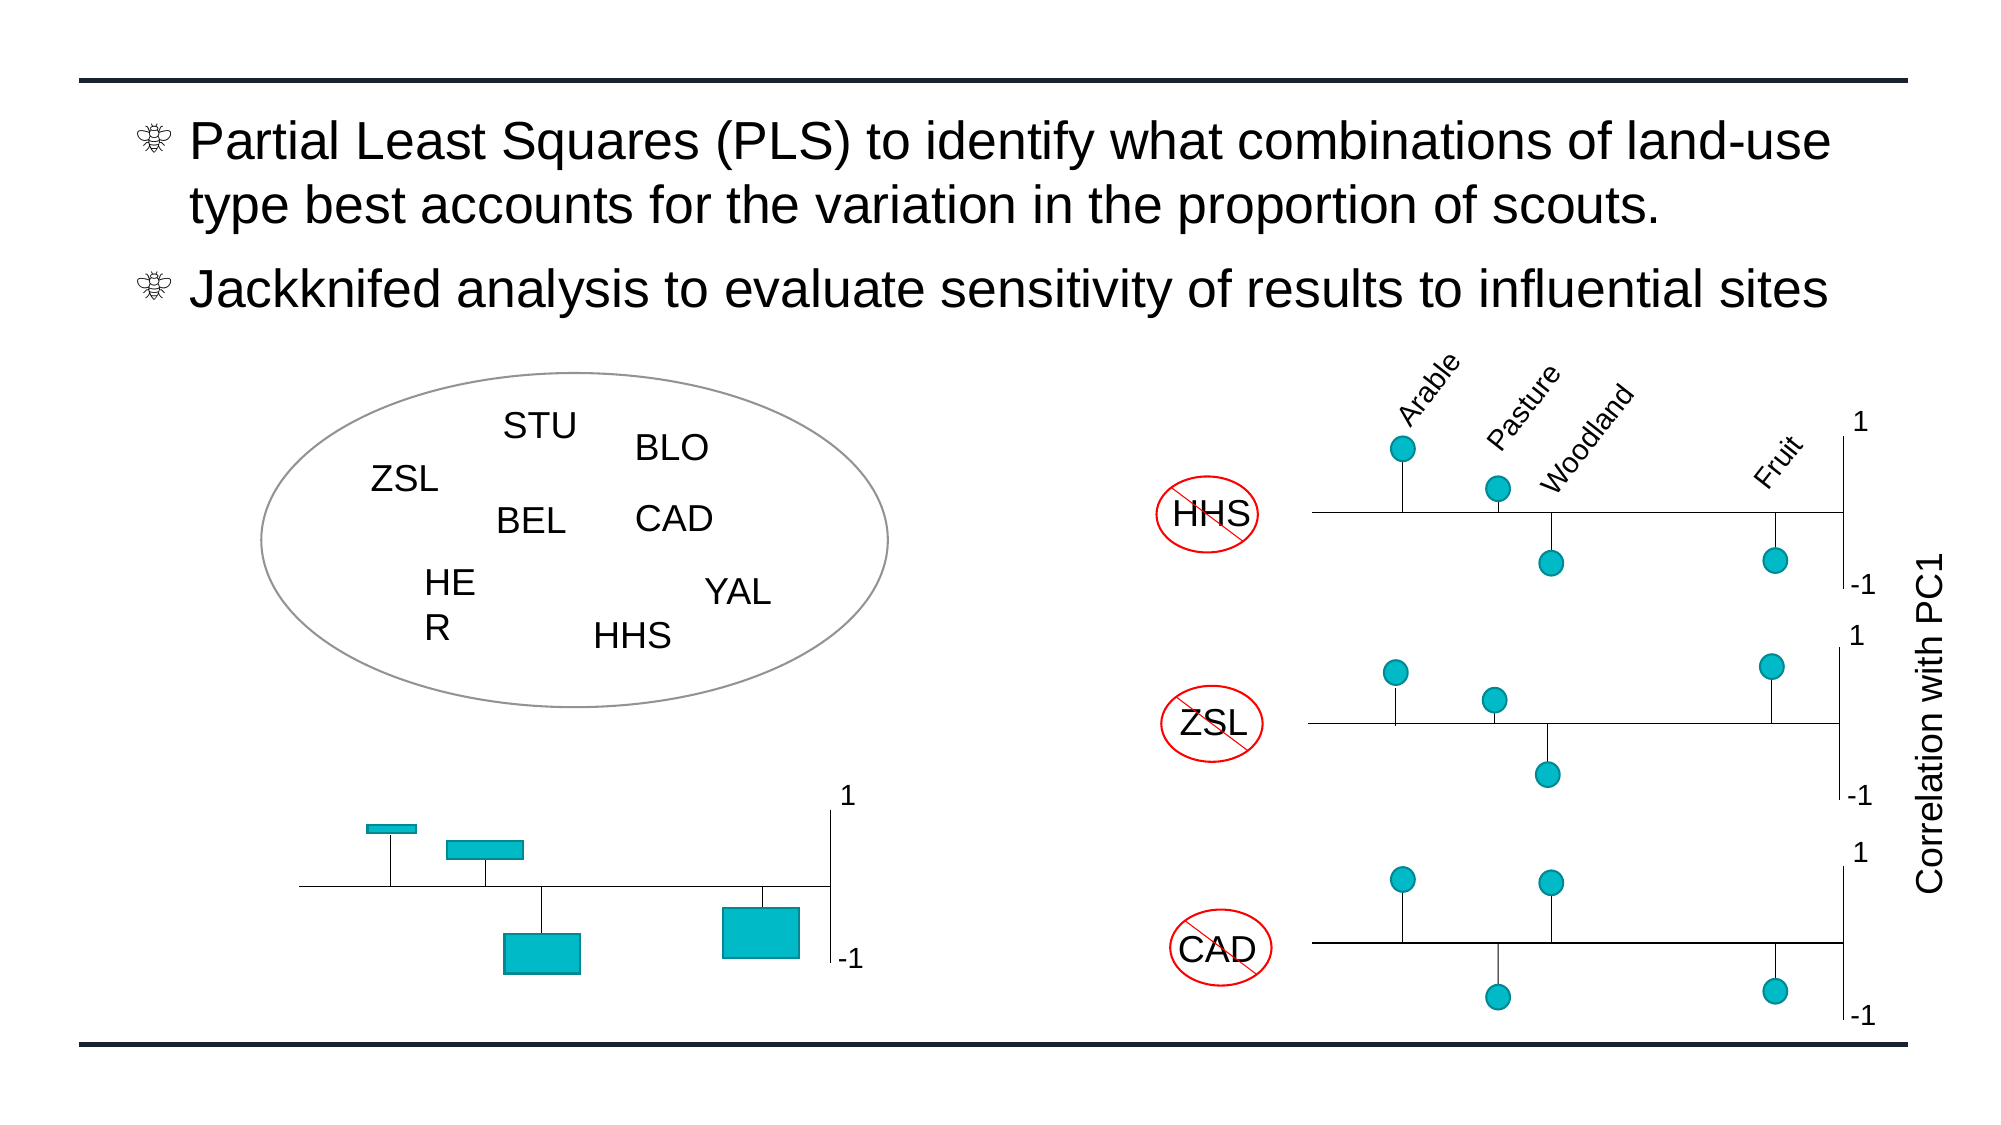

Partial Least Squares (PLS) to identify what combinations of land-use type best accounts for the variation in the proportion of scouts.
Jackknifed analysis to evaluate sensitivity of results to influential sites

Arable

STU
BLO
ZSL
CAD
BEL
HER
YAL
HHS
Pasture
1

HHS

-1
Woodland
Fruit
1

ZSL

-1
Correlation with PC1
1

-1

1

CAD

-1